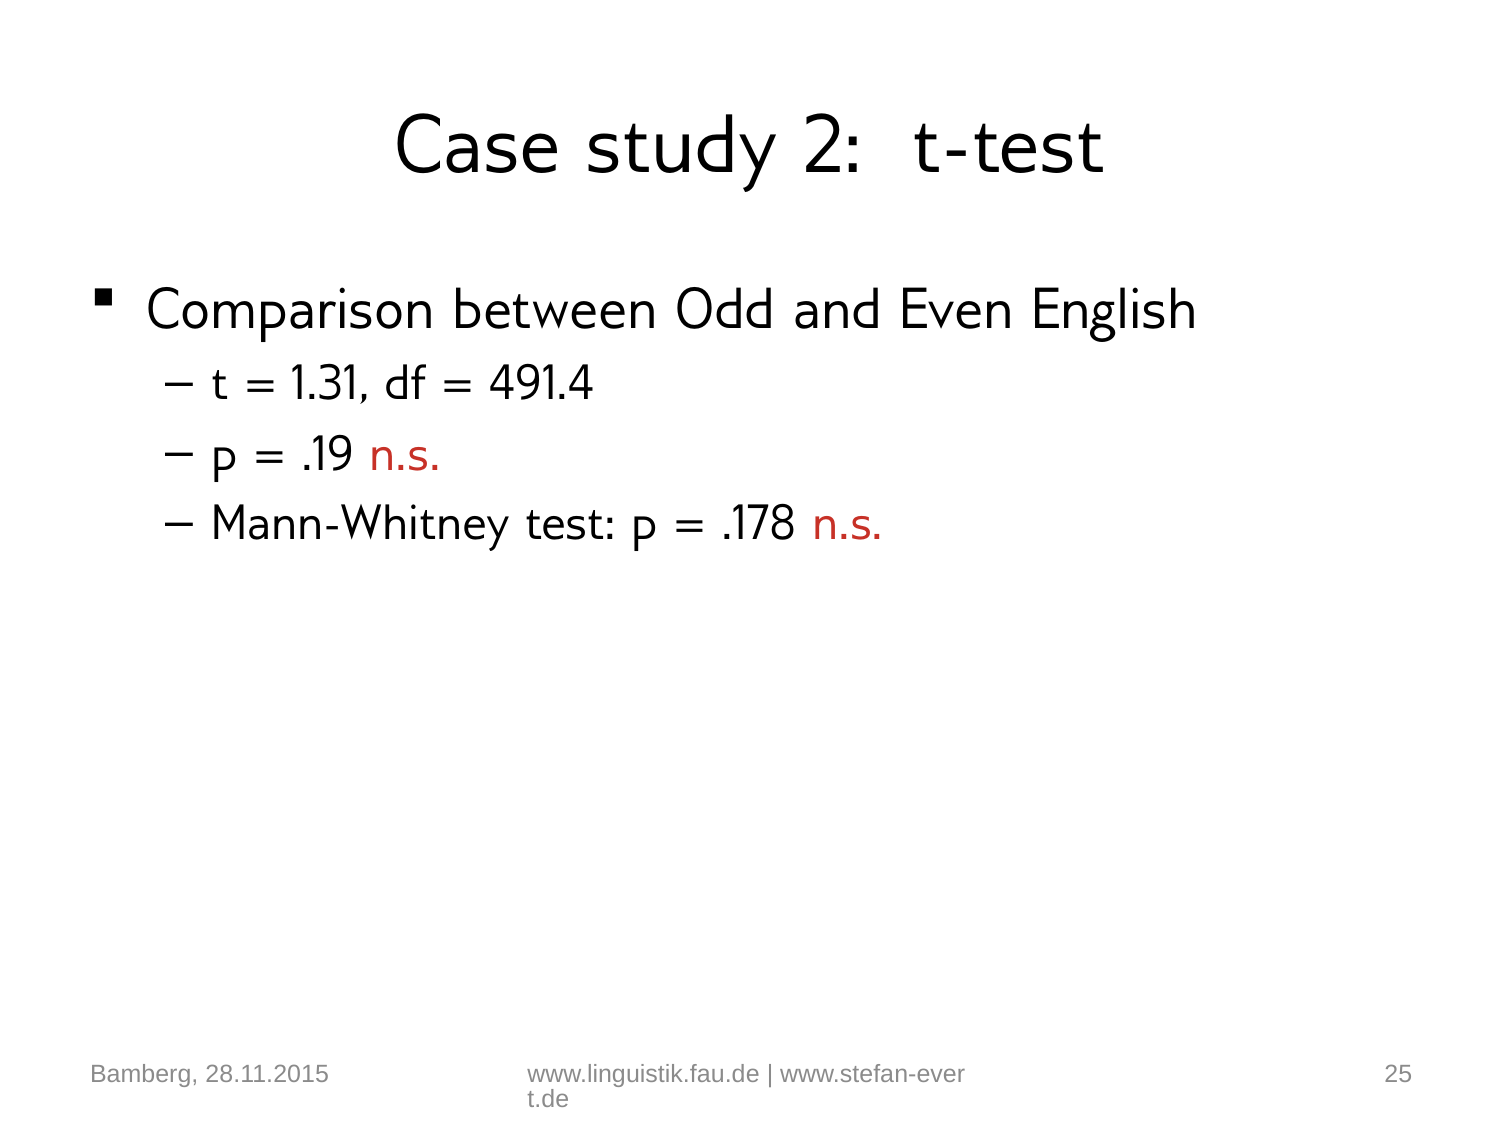

# Case study 2:  t-test
Comparison between Odd and Even English
t = 1.31, df = 491.4
p = .19 n.s.
Mann-Whitney test: p = .178 n.s.
Bamberg, 28.11.2015
www.linguistik.fau.de | www.stefan-evert.de
25